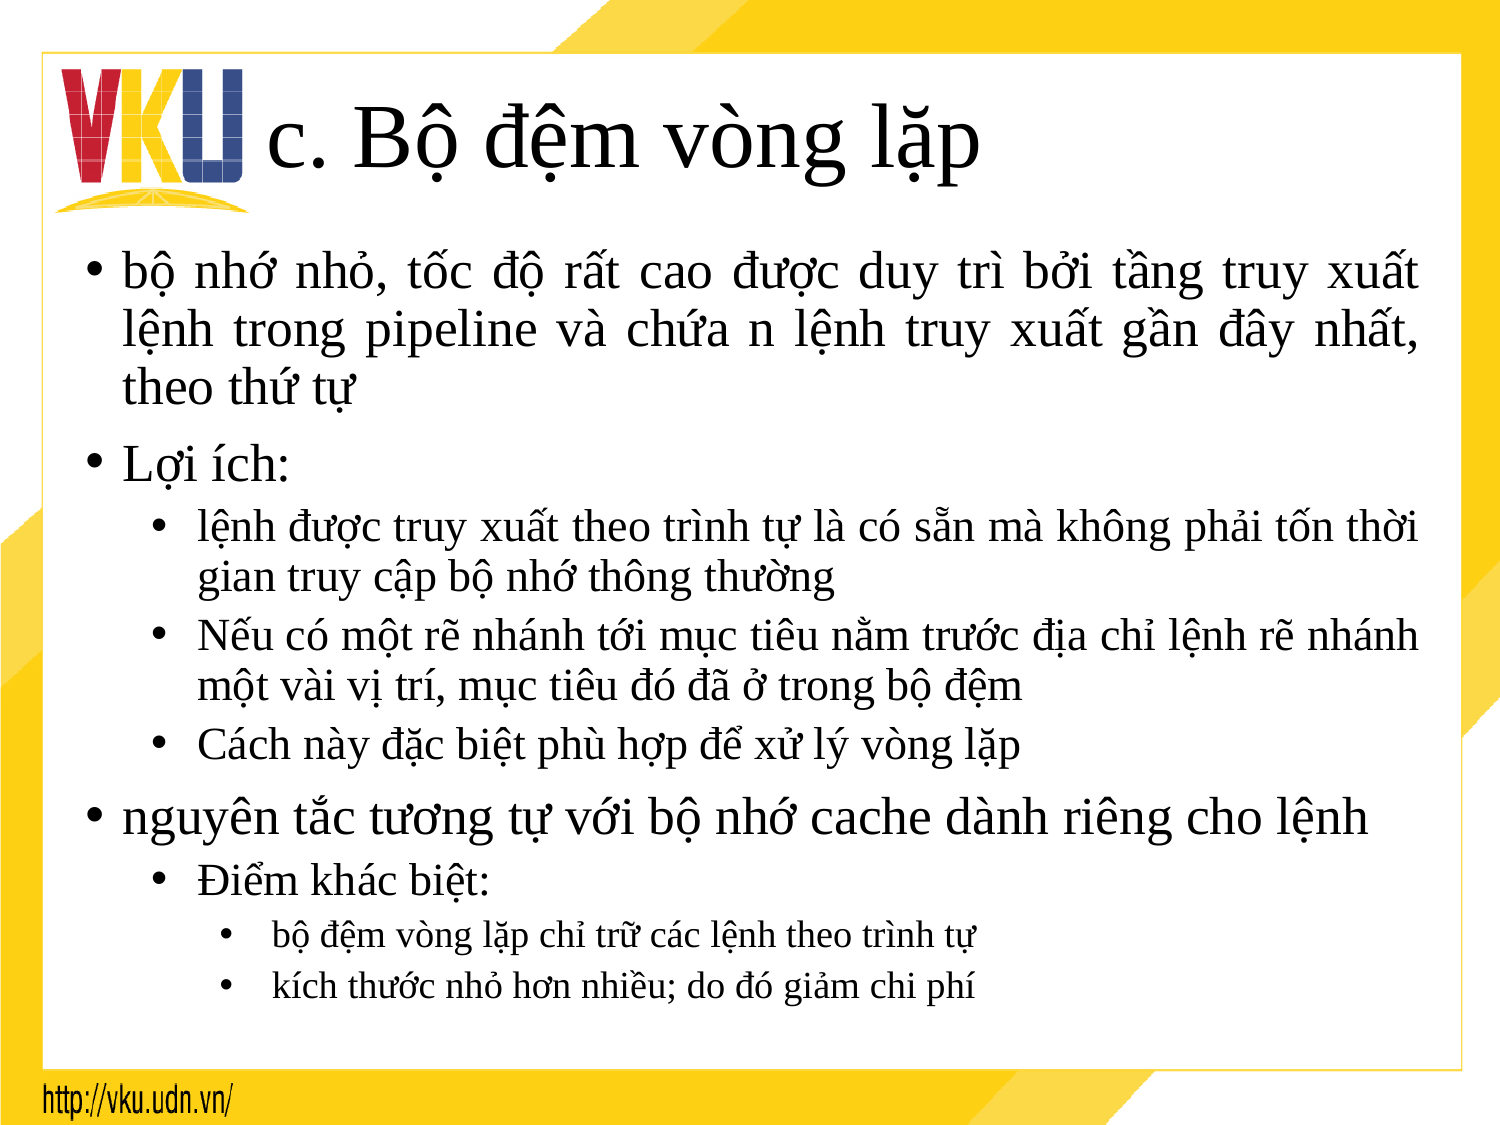

# c. Bộ đệm vòng lặp
bộ nhớ nhỏ, tốc độ rất cao được duy trì bởi tầng truy xuất lệnh trong pipeline và chứa n lệnh truy xuất gần đây nhất, theo thứ tự
Lợi ích:
lệnh được truy xuất theo trình tự là có sẵn mà không phải tốn thời
gian truy cập bộ nhớ thông thường
Nếu có một rẽ nhánh tới mục tiêu nằm trước địa chỉ lệnh rẽ nhánh
một vài vị trí, mục tiêu đó đã ở trong bộ đệm
Cách này đặc biệt phù hợp để xử lý vòng lặp
nguyên tắc tương tự với bộ nhớ cache dành riêng cho lệnh
Điểm khác biệt:
bộ đệm vòng lặp chỉ trữ các lệnh theo trình tự
kích thước nhỏ hơn nhiều; do đó giảm chi phí